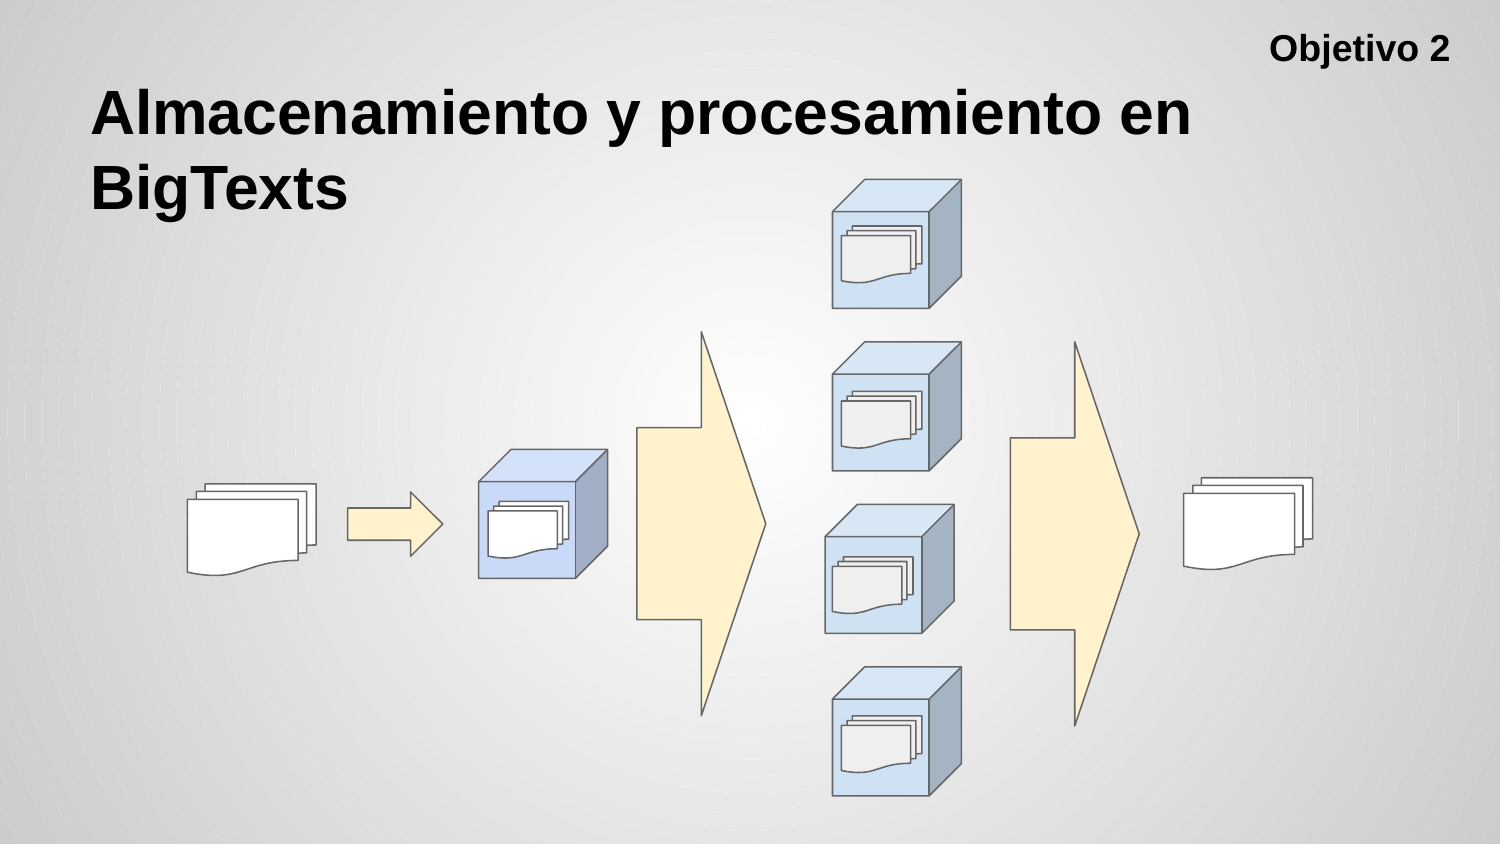

Objetivo 2
# Almacenamiento y procesamiento en BigTexts